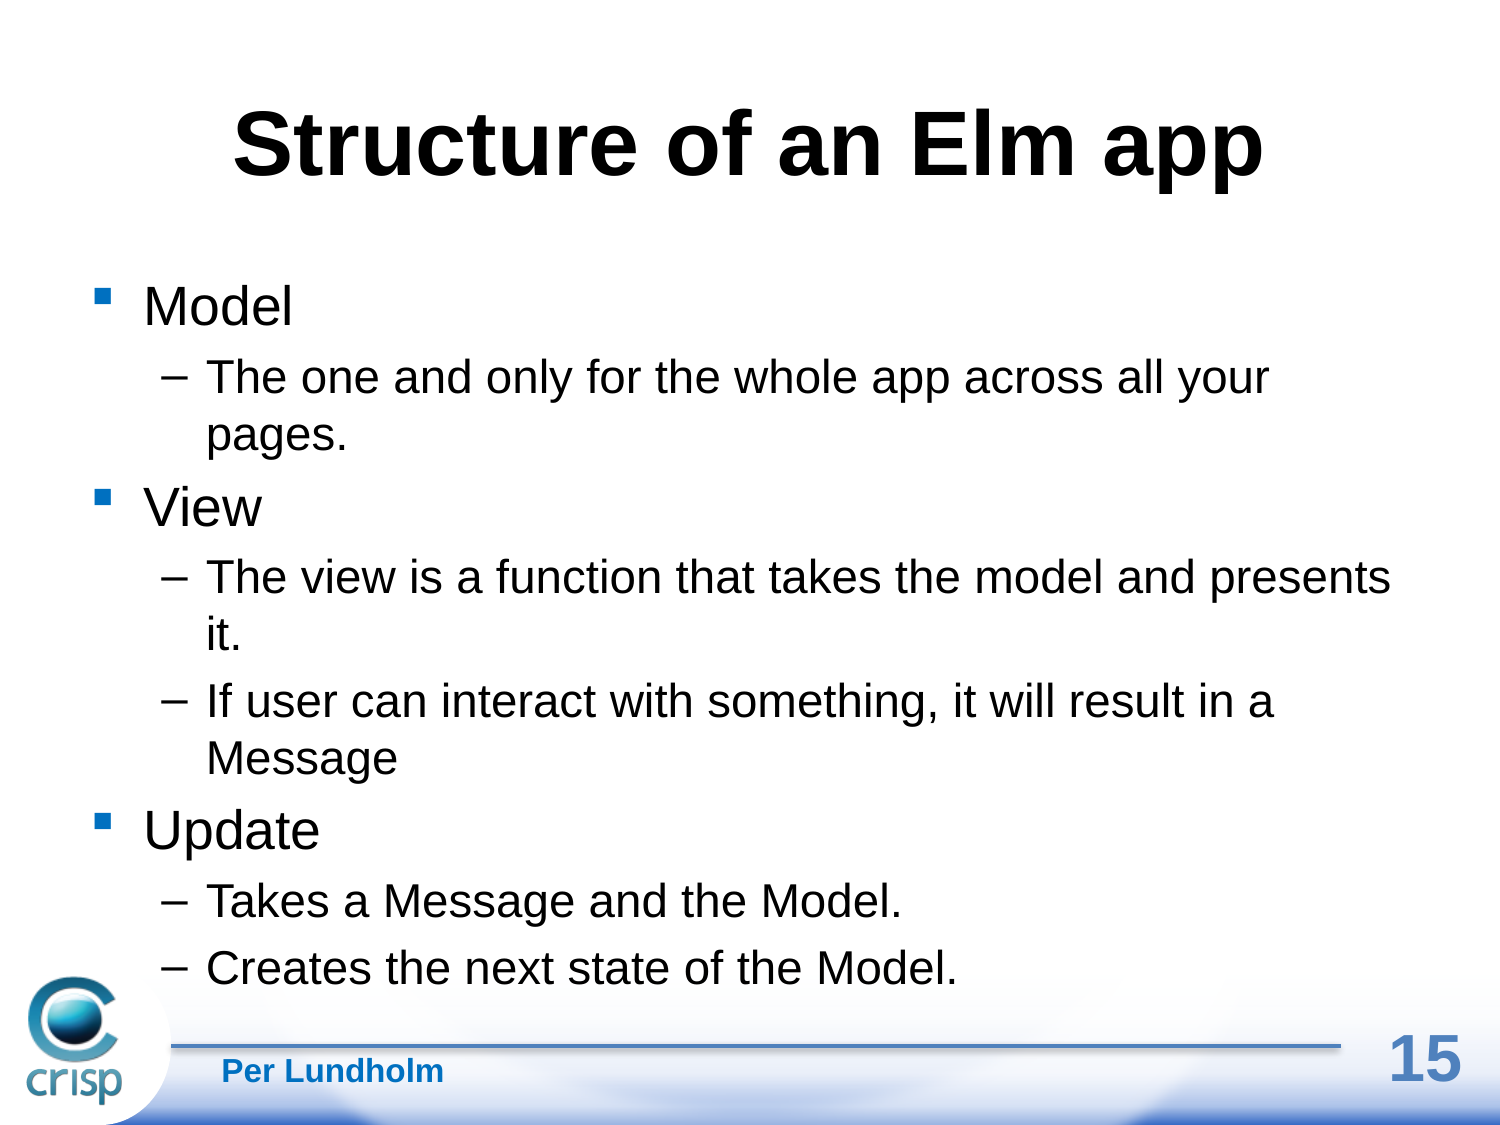

# Structure of an Elm app
Model
The one and only for the whole app across all your pages.
View
The view is a function that takes the model and presents it.
If user can interact with something, it will result in a Message
Update
Takes a Message and the Model.
Creates the next state of the Model.

15
Per Lundholm